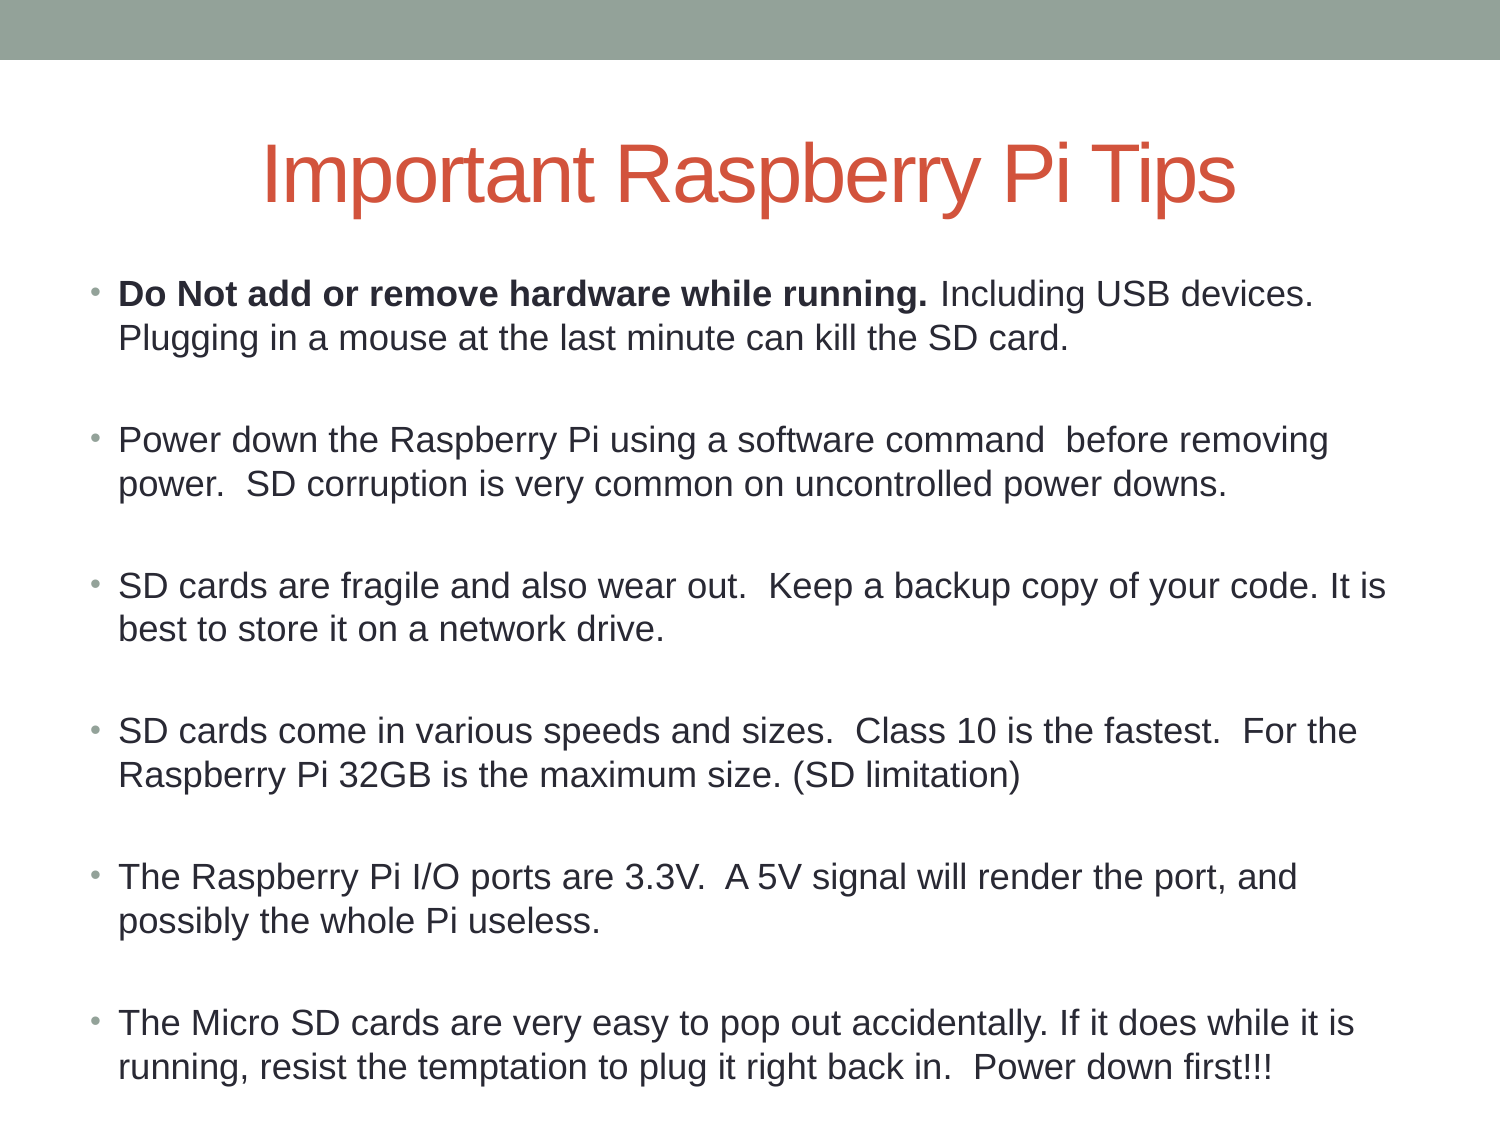

# Important Raspberry Pi Tips
Do Not add or remove hardware while running. Including USB devices. Plugging in a mouse at the last minute can kill the SD card.

Power down the Raspberry Pi using a software command  before removing power.  SD corruption is very common on uncontrolled power downs.

SD cards are fragile and also wear out.  Keep a backup copy of your code. It is best to store it on a network drive.

SD cards come in various speeds and sizes.  Class 10 is the fastest.  For the Raspberry Pi 32GB is the maximum size. (SD limitation)

The Raspberry Pi I/O ports are 3.3V.  A 5V signal will render the port, and possibly the whole Pi useless.

The Micro SD cards are very easy to pop out accidentally. If it does while it is running, resist the temptation to plug it right back in.  Power down first!!!